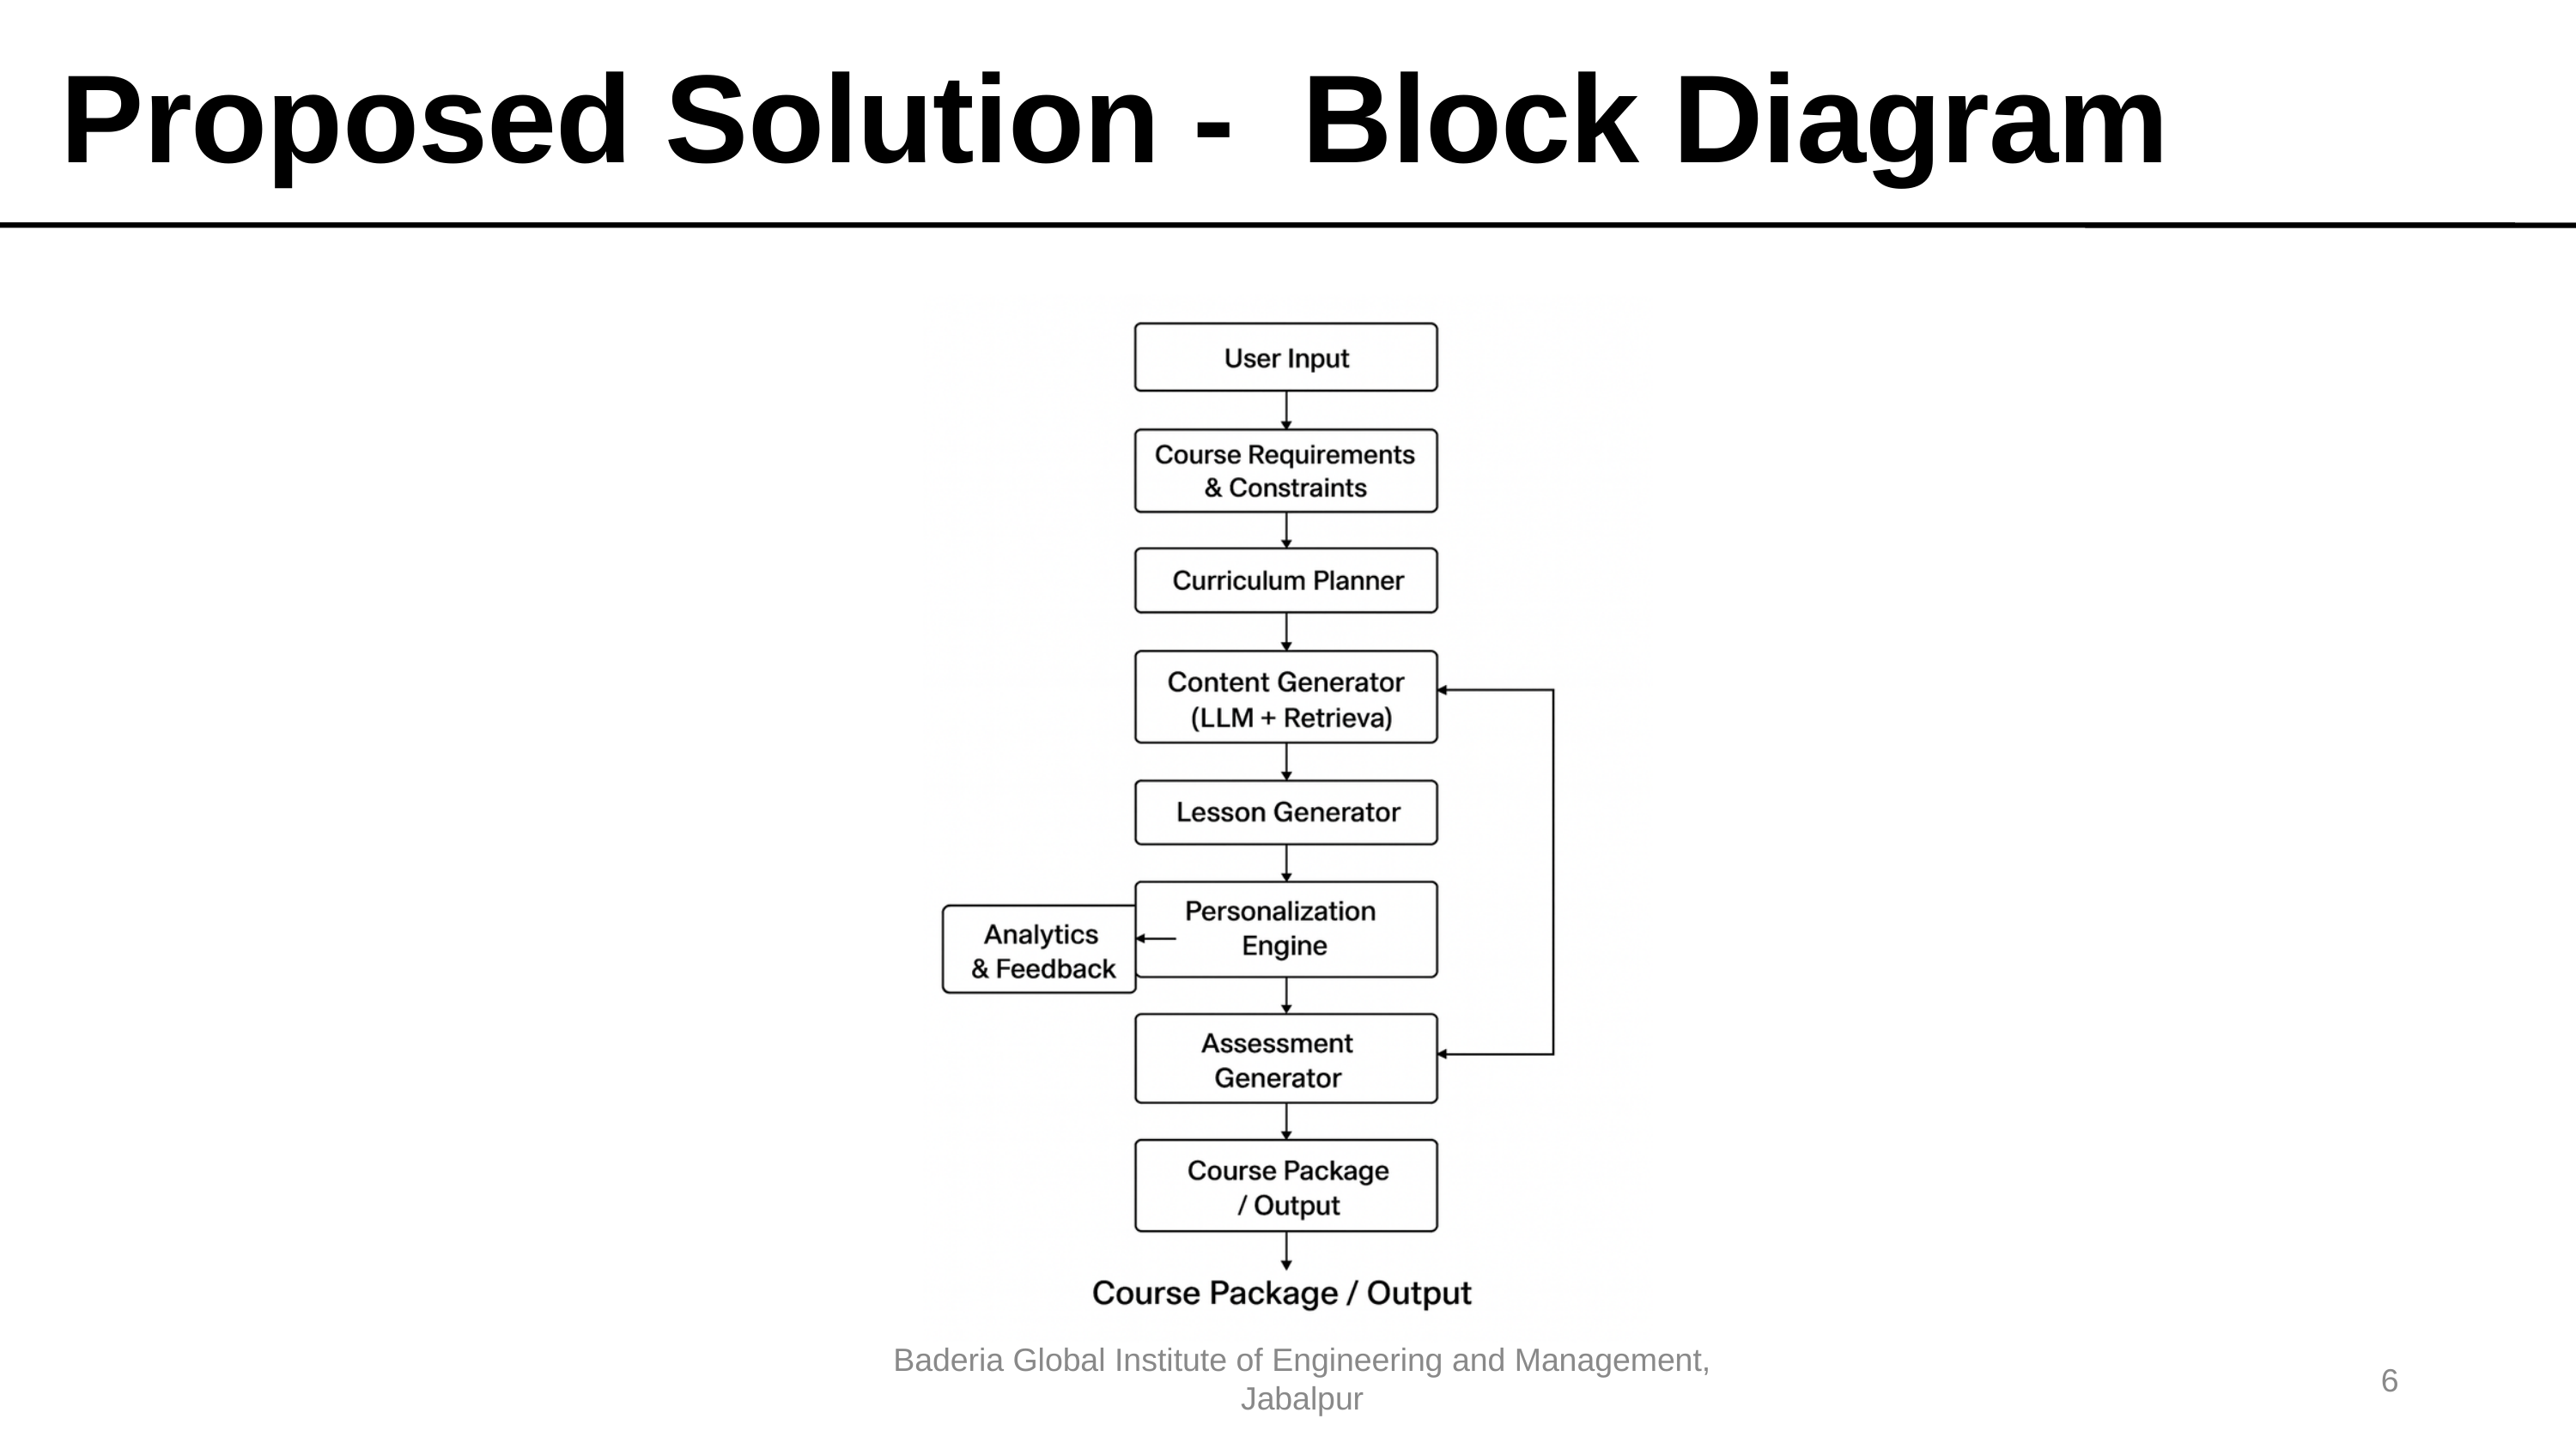

Proposed Solution -  Block Diagram

Baderia Global Institute of Engineering and Management, Jabalpur

6